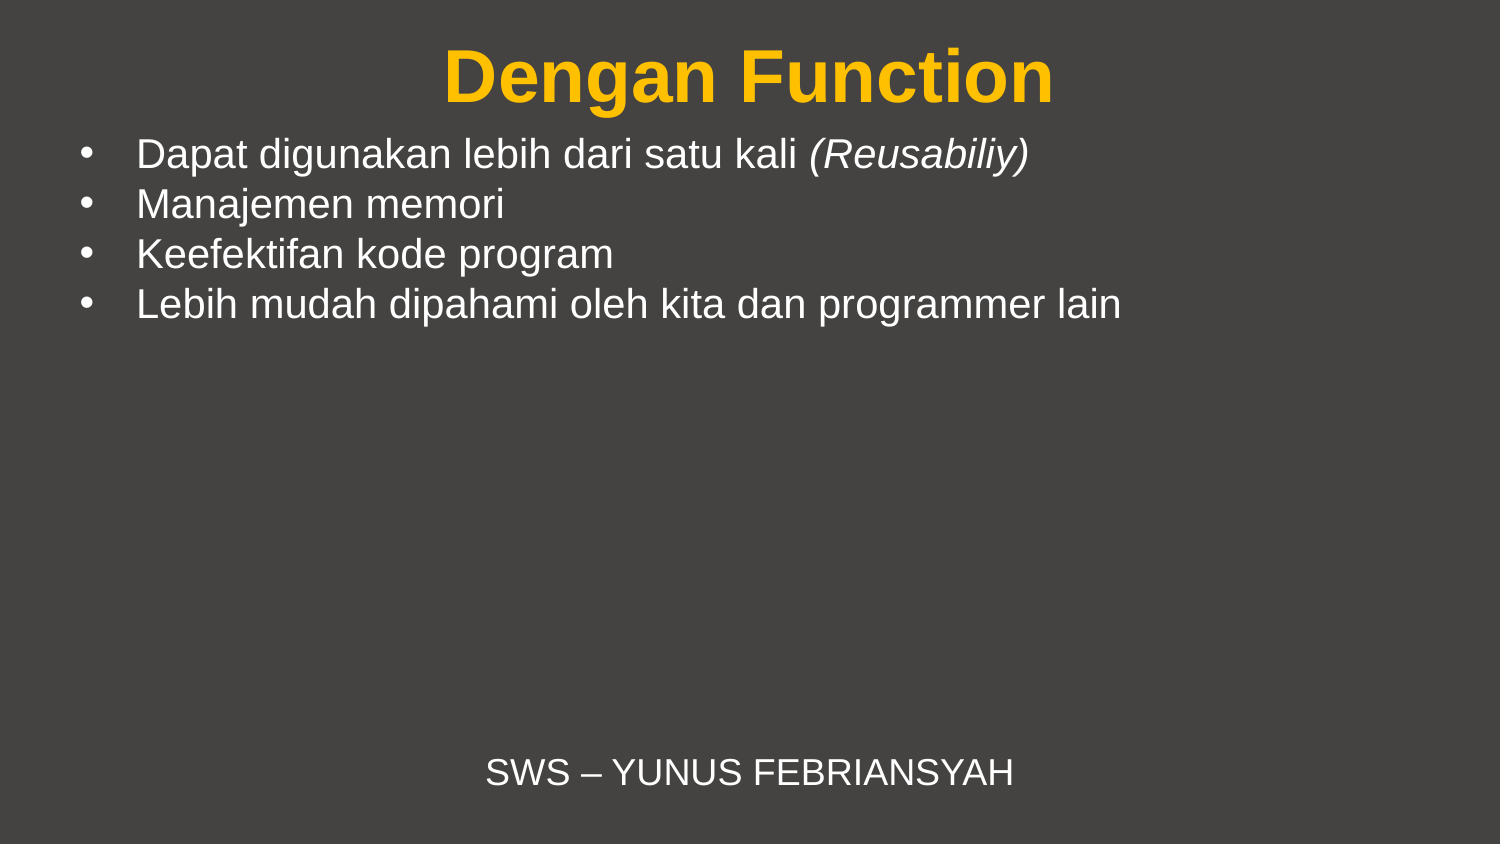

Dengan Function
Dapat digunakan lebih dari satu kali (Reusabiliy)
Manajemen memori
Keefektifan kode program
Lebih mudah dipahami oleh kita dan programmer lain